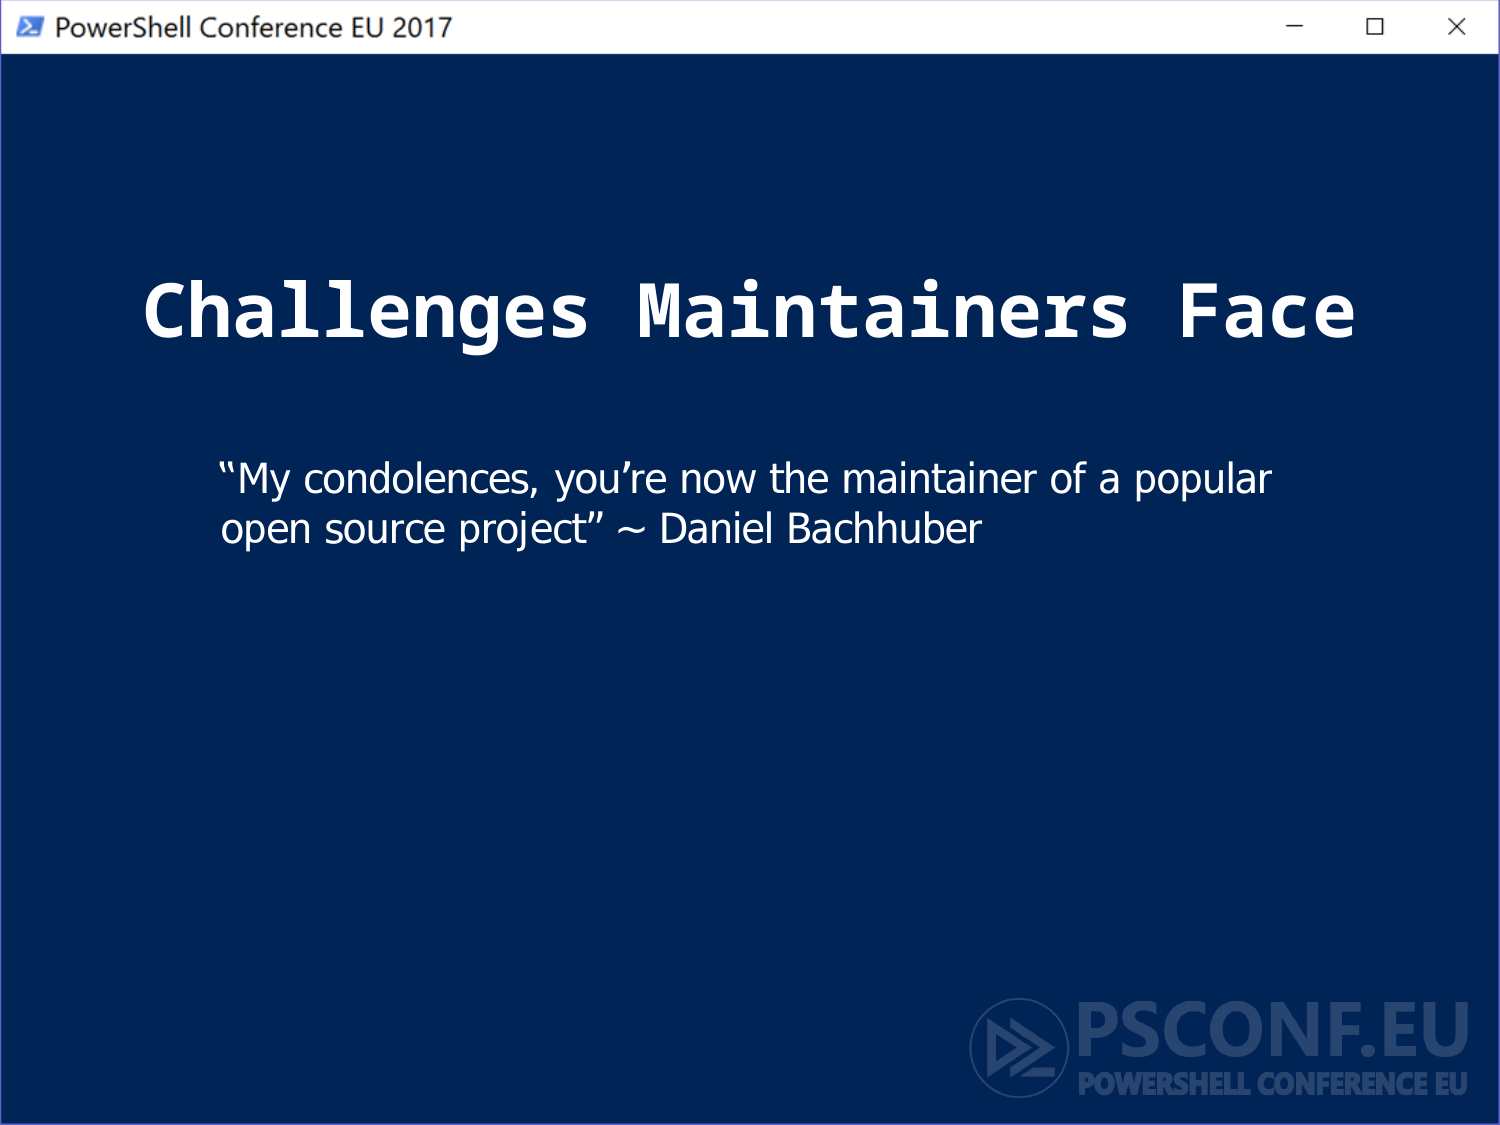

# Challenges Maintainers Face
“My condolences, you’re now the maintainer of a popular open source project” ~ Daniel Bachhuber